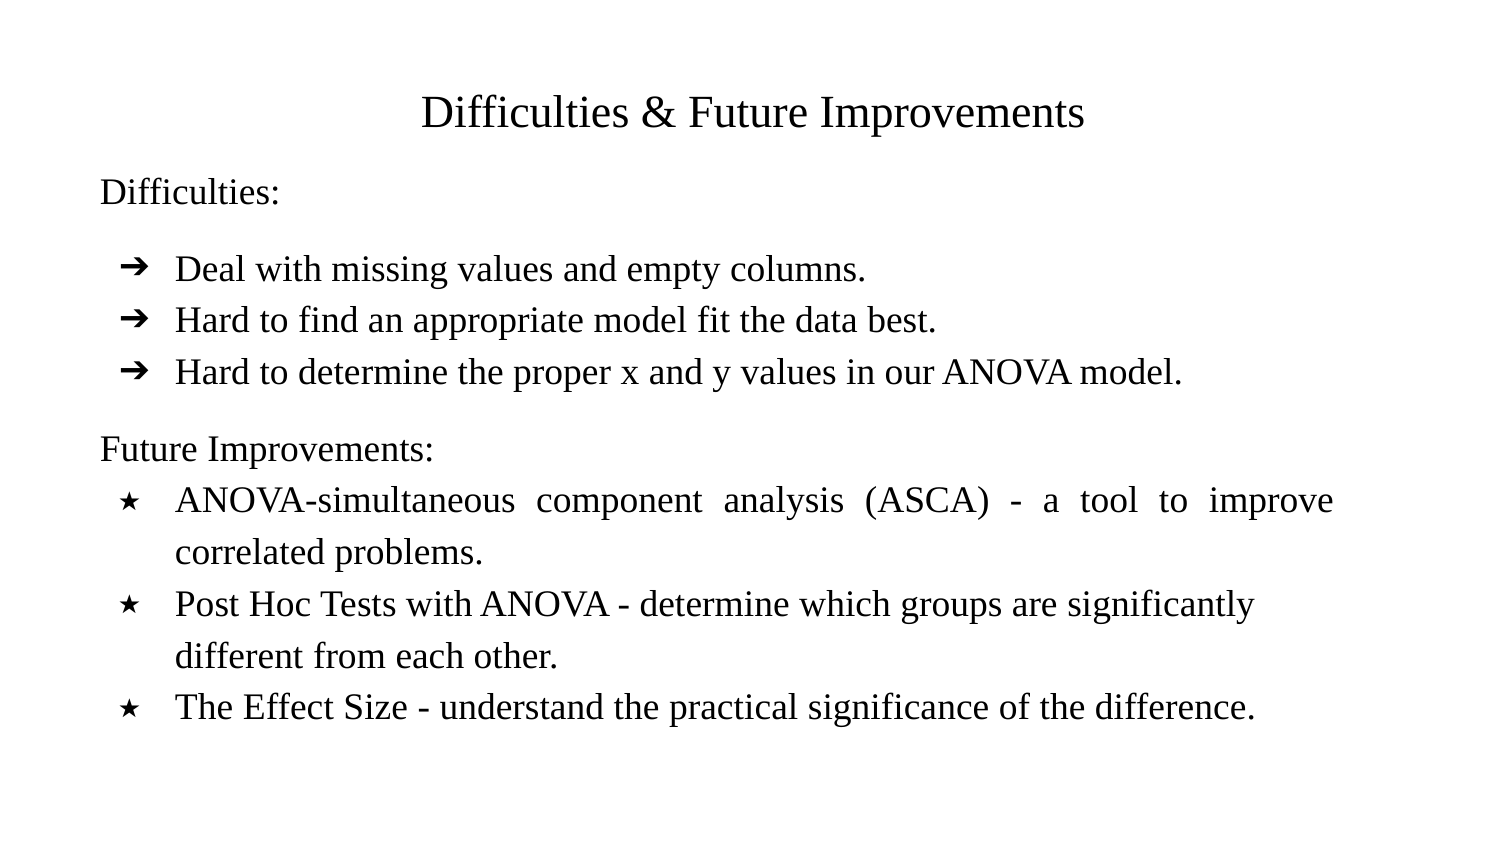

# Difficulties & Future Improvements
Difficulties:
Deal with missing values and empty columns.
Hard to find an appropriate model fit the data best.
Hard to determine the proper x and y values in our ANOVA model.
Future Improvements:
ANOVA-simultaneous component analysis (ASCA) - a tool to improve correlated problems.
Post Hoc Tests with ANOVA - determine which groups are significantly different from each other.
The Effect Size - understand the practical significance of the difference.